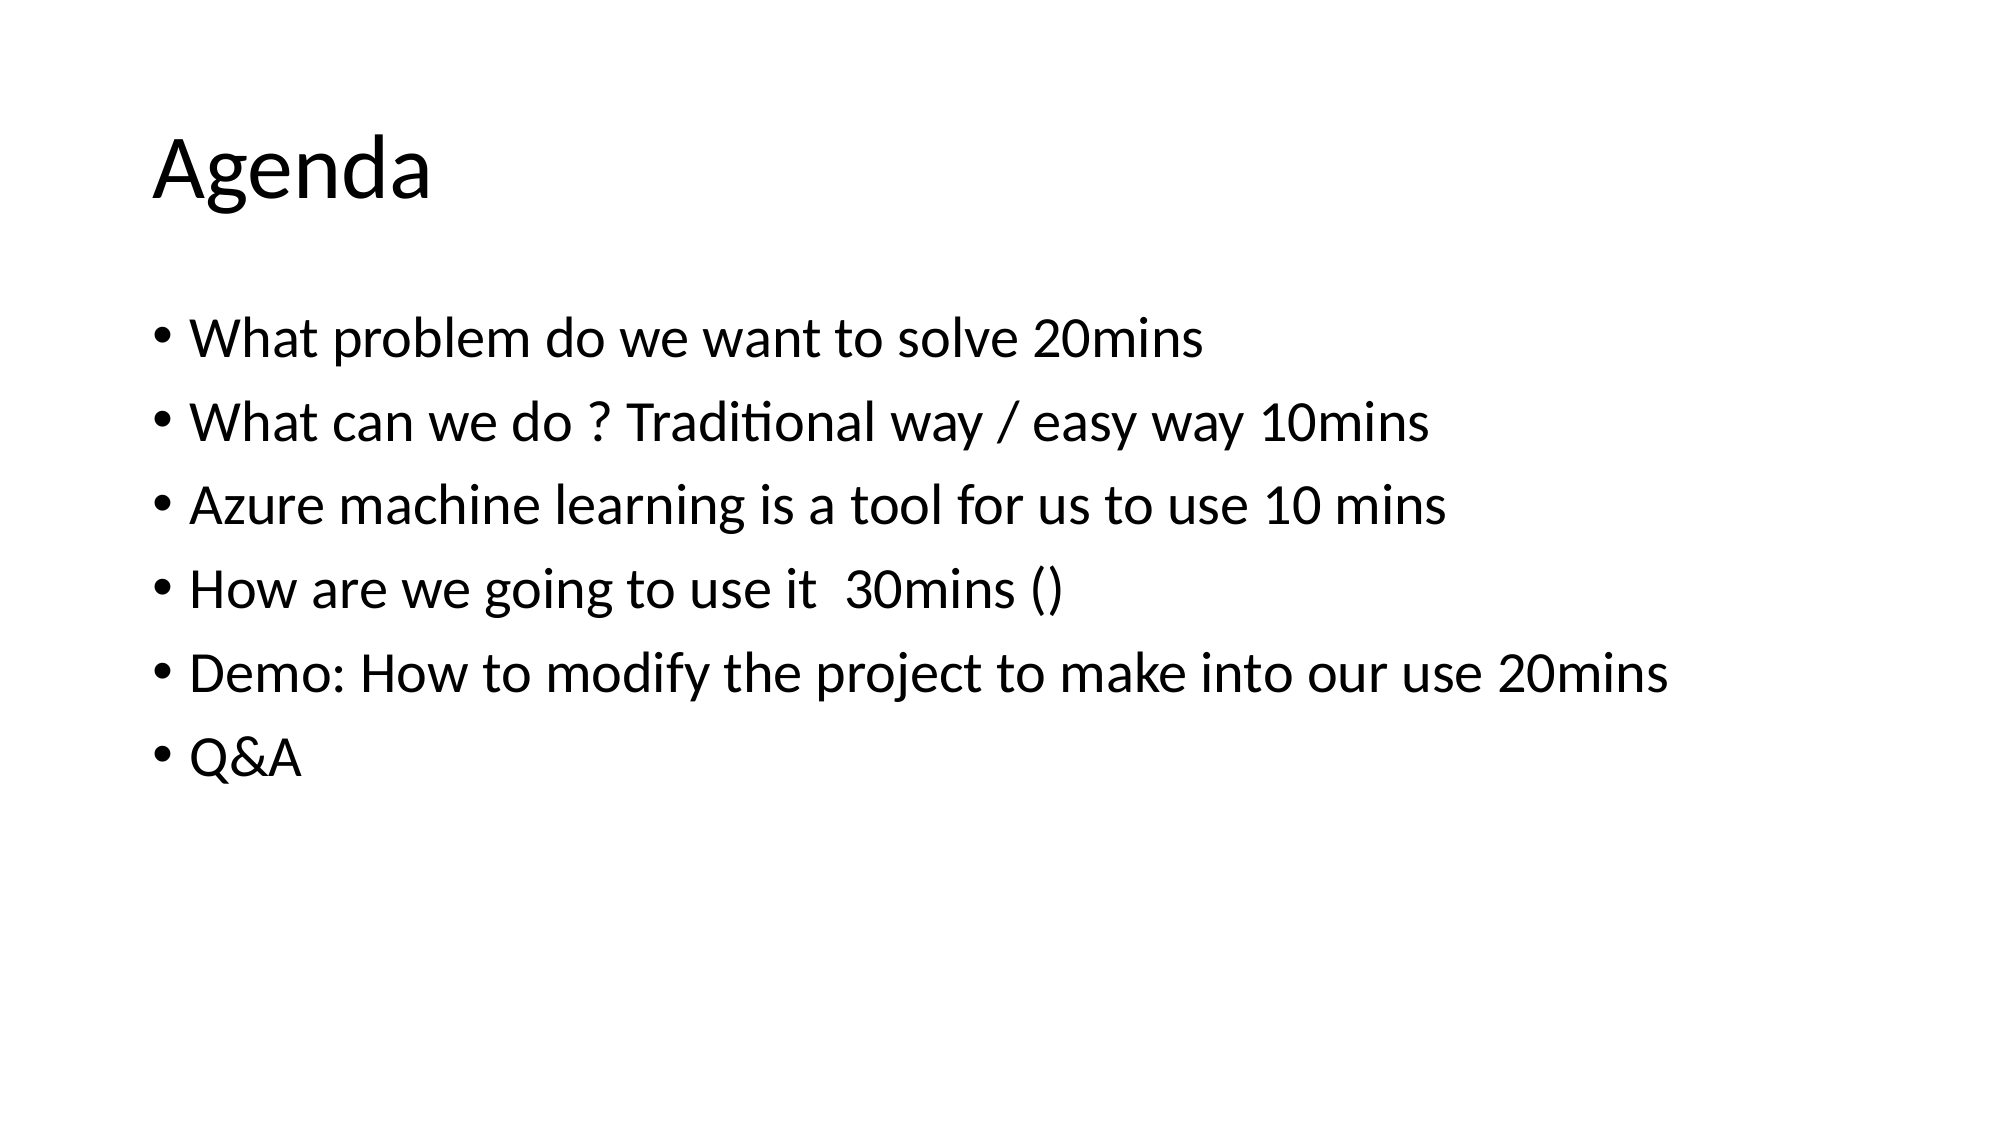

# Agenda
What problem do we want to solve 20mins
What can we do ? Traditional way / easy way 10mins
Azure machine learning is a tool for us to use 10 mins
How are we going to use it  30mins ()
Demo: How to modify the project to make into our use 20mins
Q&A